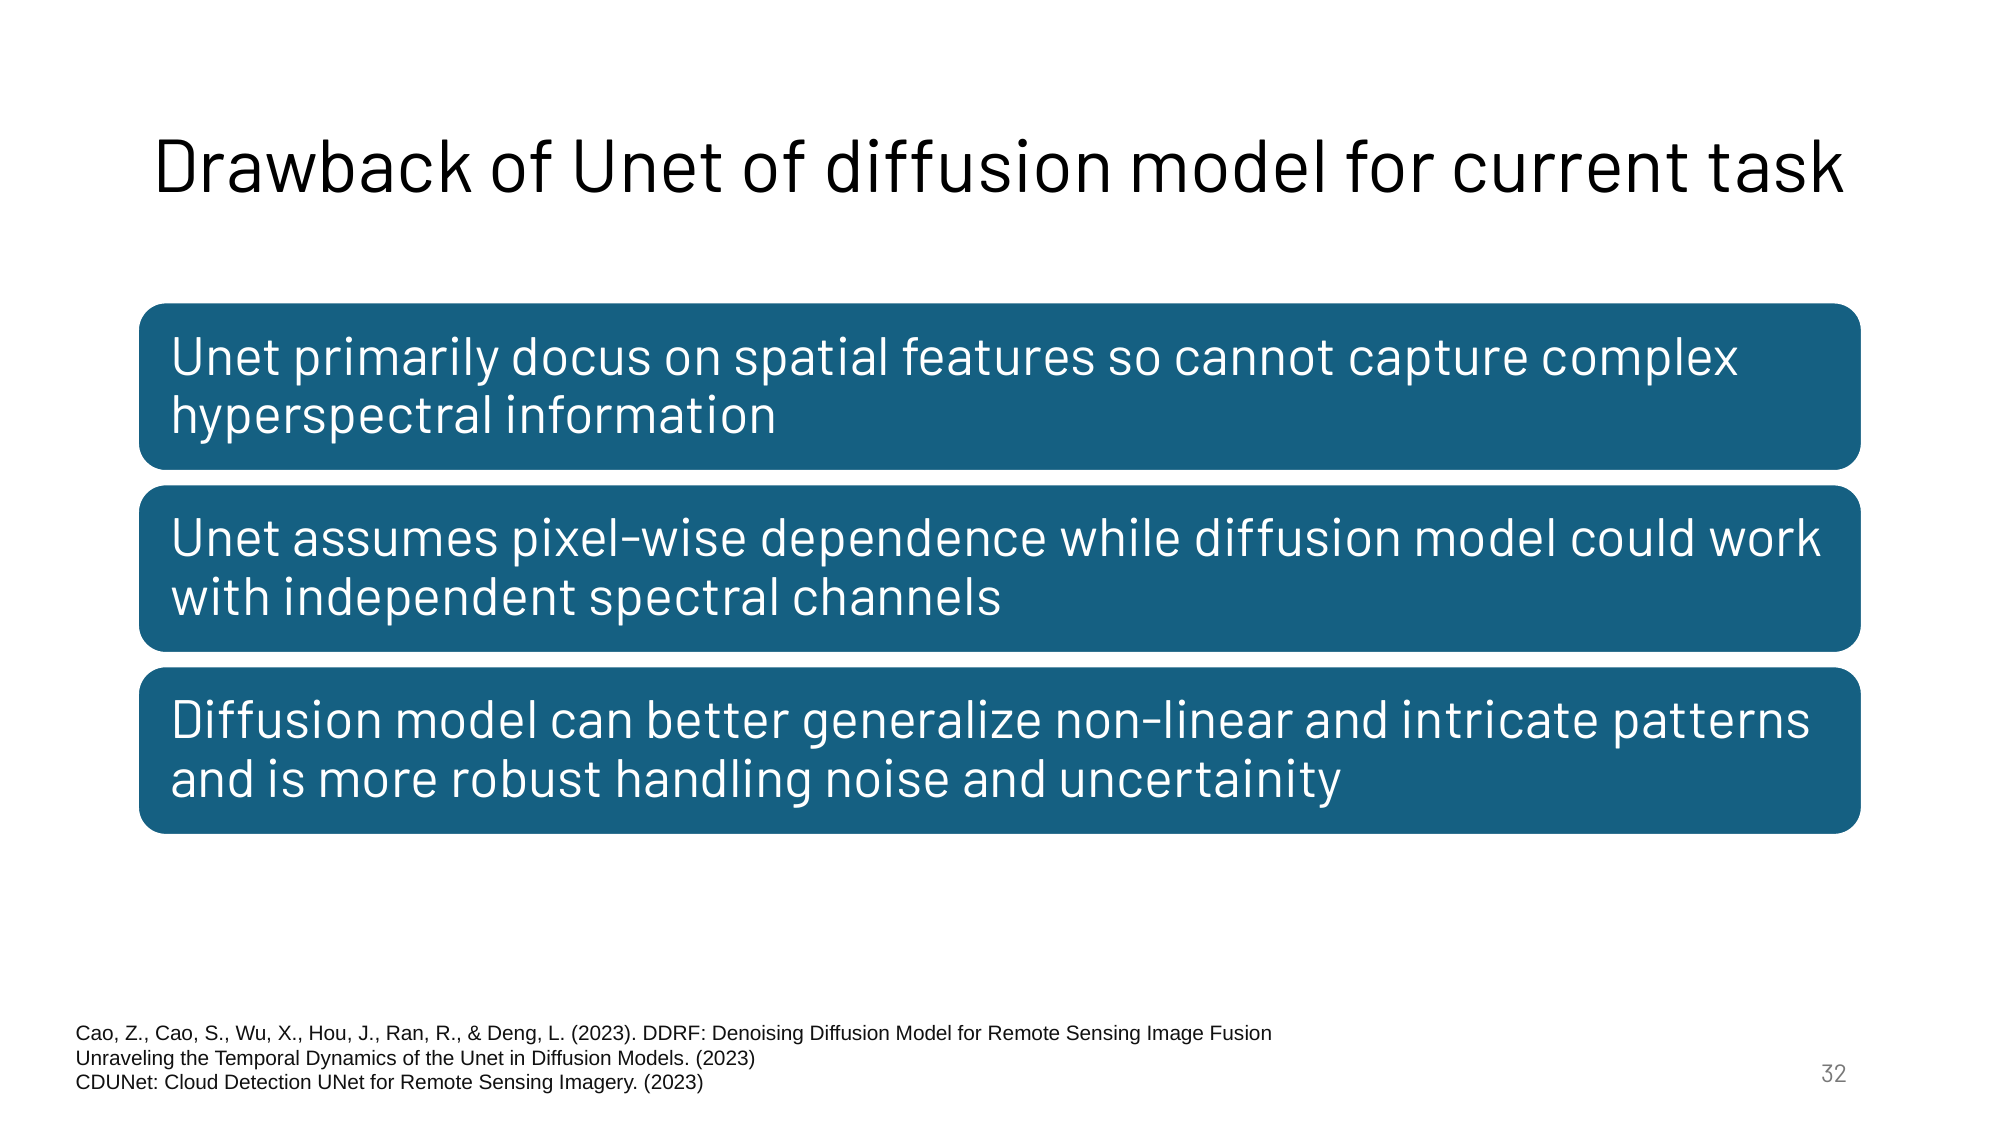

# Drawback of Unet of diffusion model for current task
Unet primarily docus on spatial features so cannot capture complex hyperspectral information
Unet assumes pixel-wise dependence while diffusion model could work with independent spectral channels
Diffusion model can better generalize non-linear and intricate patterns and is more robust handling noise and uncertainity
Cao, Z., Cao, S., Wu, X., Hou, J., Ran, R., & Deng, L. (2023). DDRF: Denoising Diffusion Model for Remote Sensing Image Fusion
Unraveling the Temporal Dynamics of the Unet in Diffusion Models. (2023)
CDUNet: Cloud Detection UNet for Remote Sensing Imagery. (2023)
32